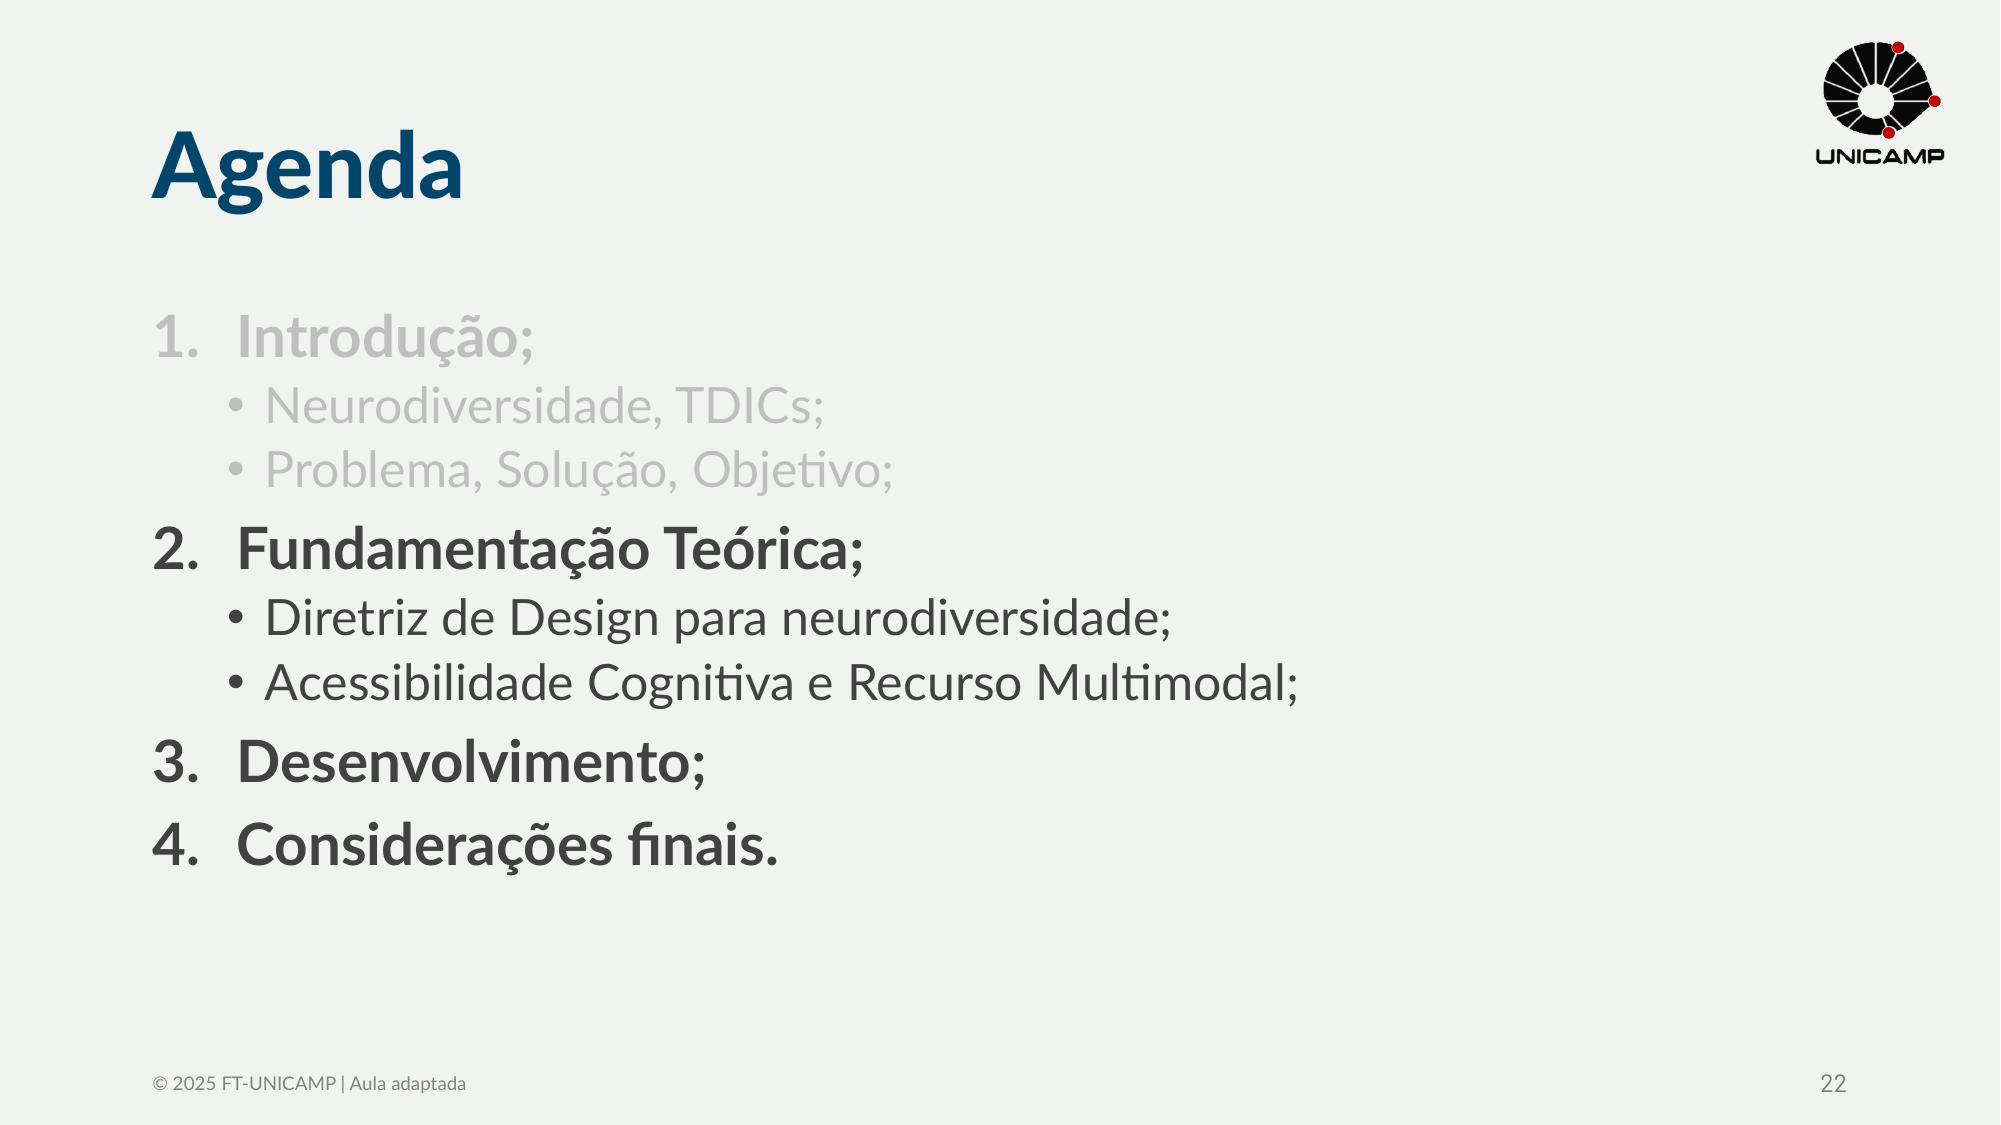

# Agenda
Introdução;
Neurodiversidade, TDICs;
Problema, Solução, Objetivo;
Fundamentação Teórica;
Diretriz de Design para neurodiversidade;
Acessibilidade Cognitiva e Recurso Multimodal;
Desenvolvimento;
Considerações finais.

© 2025 FT-UNICAMP | Aula adaptada
22